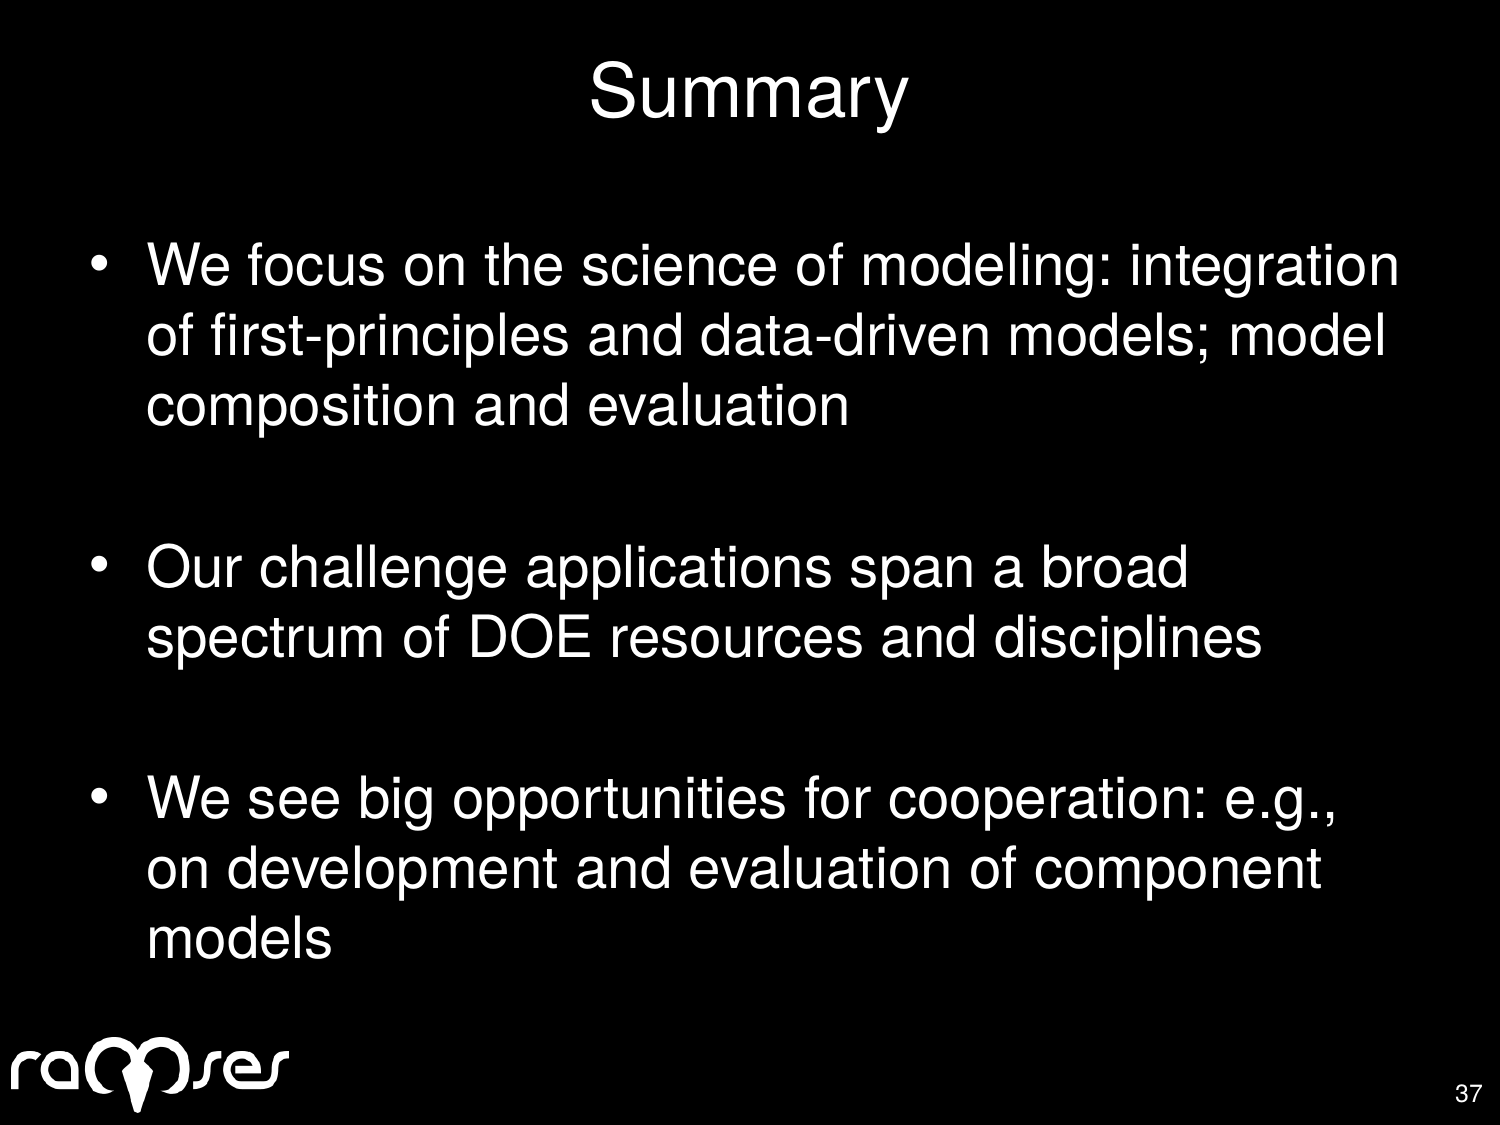

# Summary
We focus on the science of modeling: integration of first-principles and data-driven models; model composition and evaluation

Our challenge applications span a broad spectrum of DOE resources and disciplines

We see big opportunities for cooperation: e.g., on development and evaluation of component models

				www.ramsesproject.org [soon!]
37